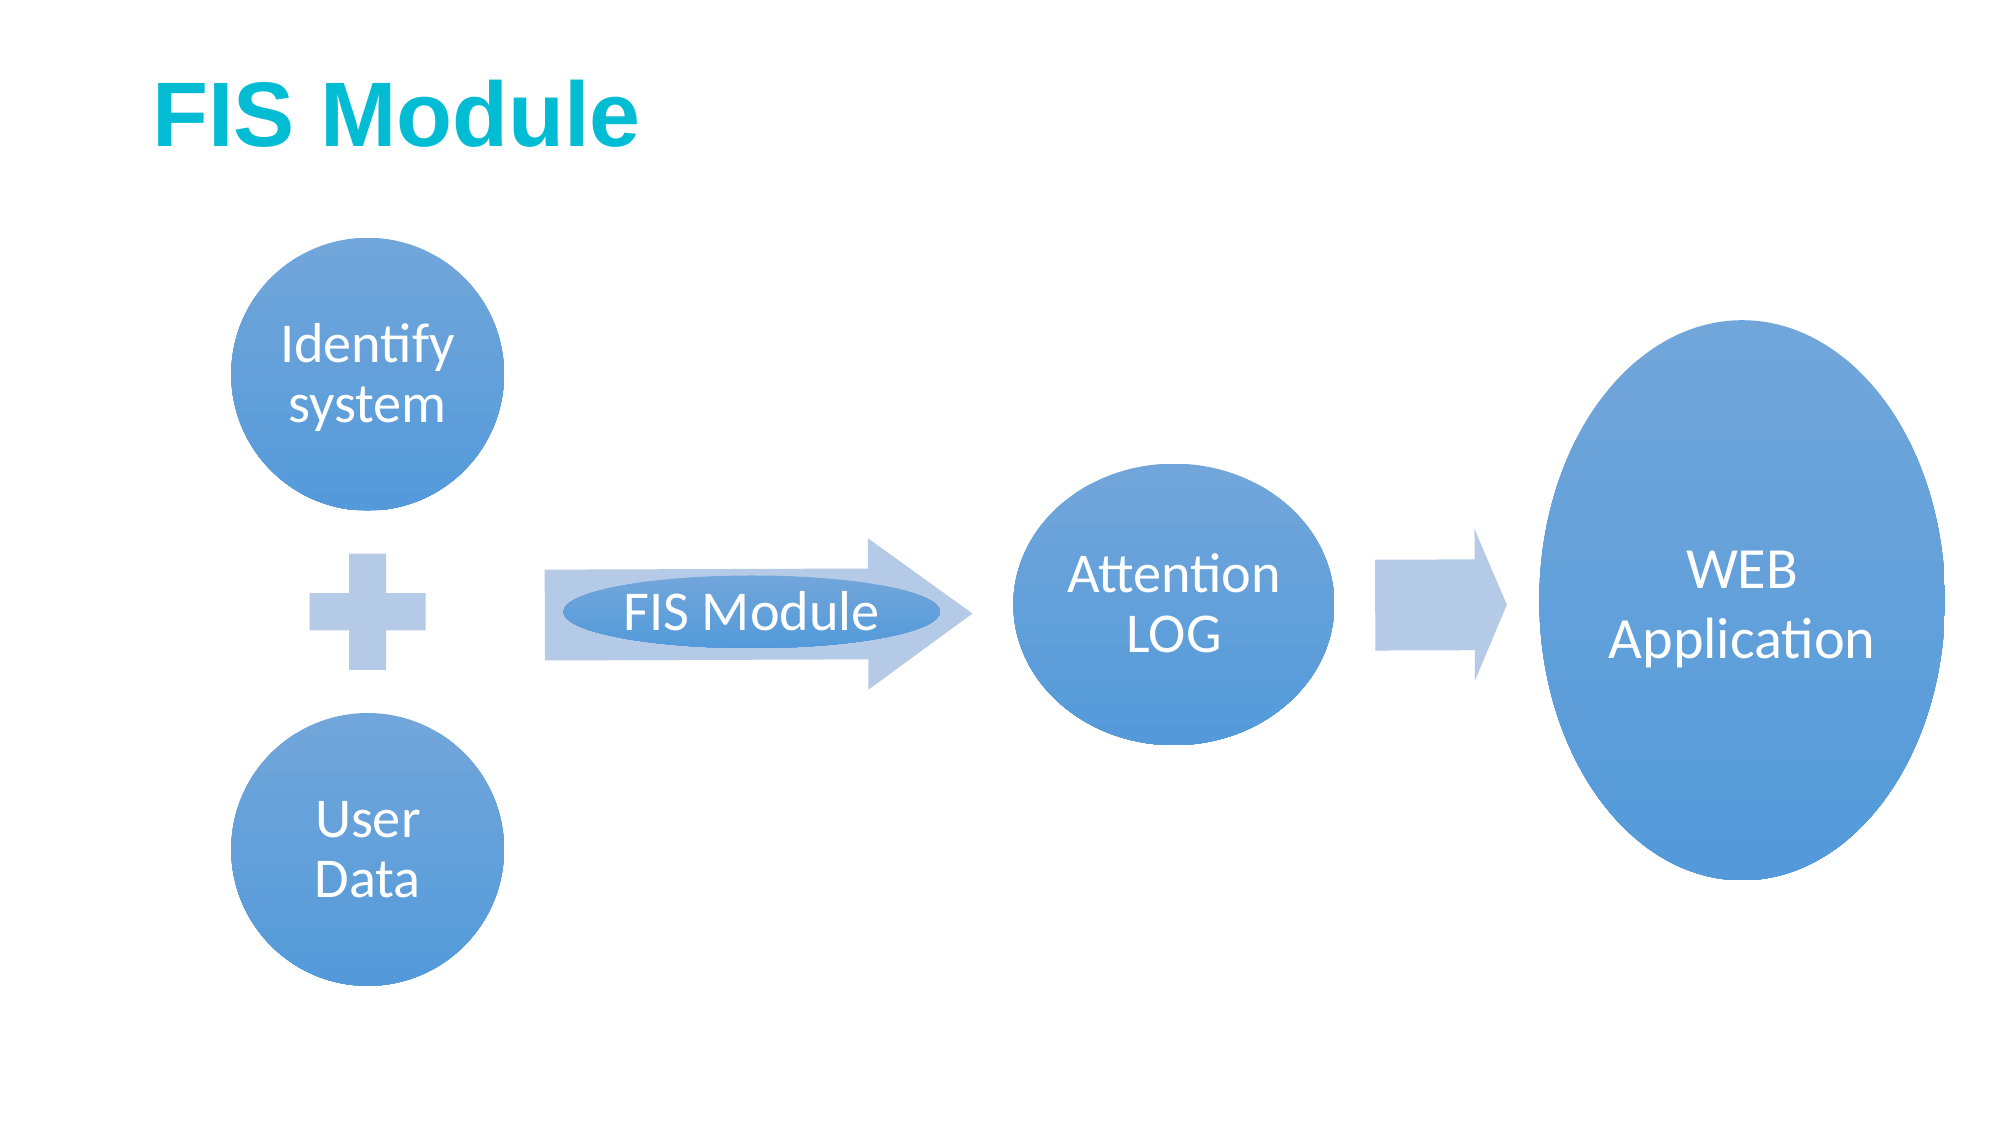

FIS Module
Identify system
WEB Application
Attention LOG

FIS Module
User Data